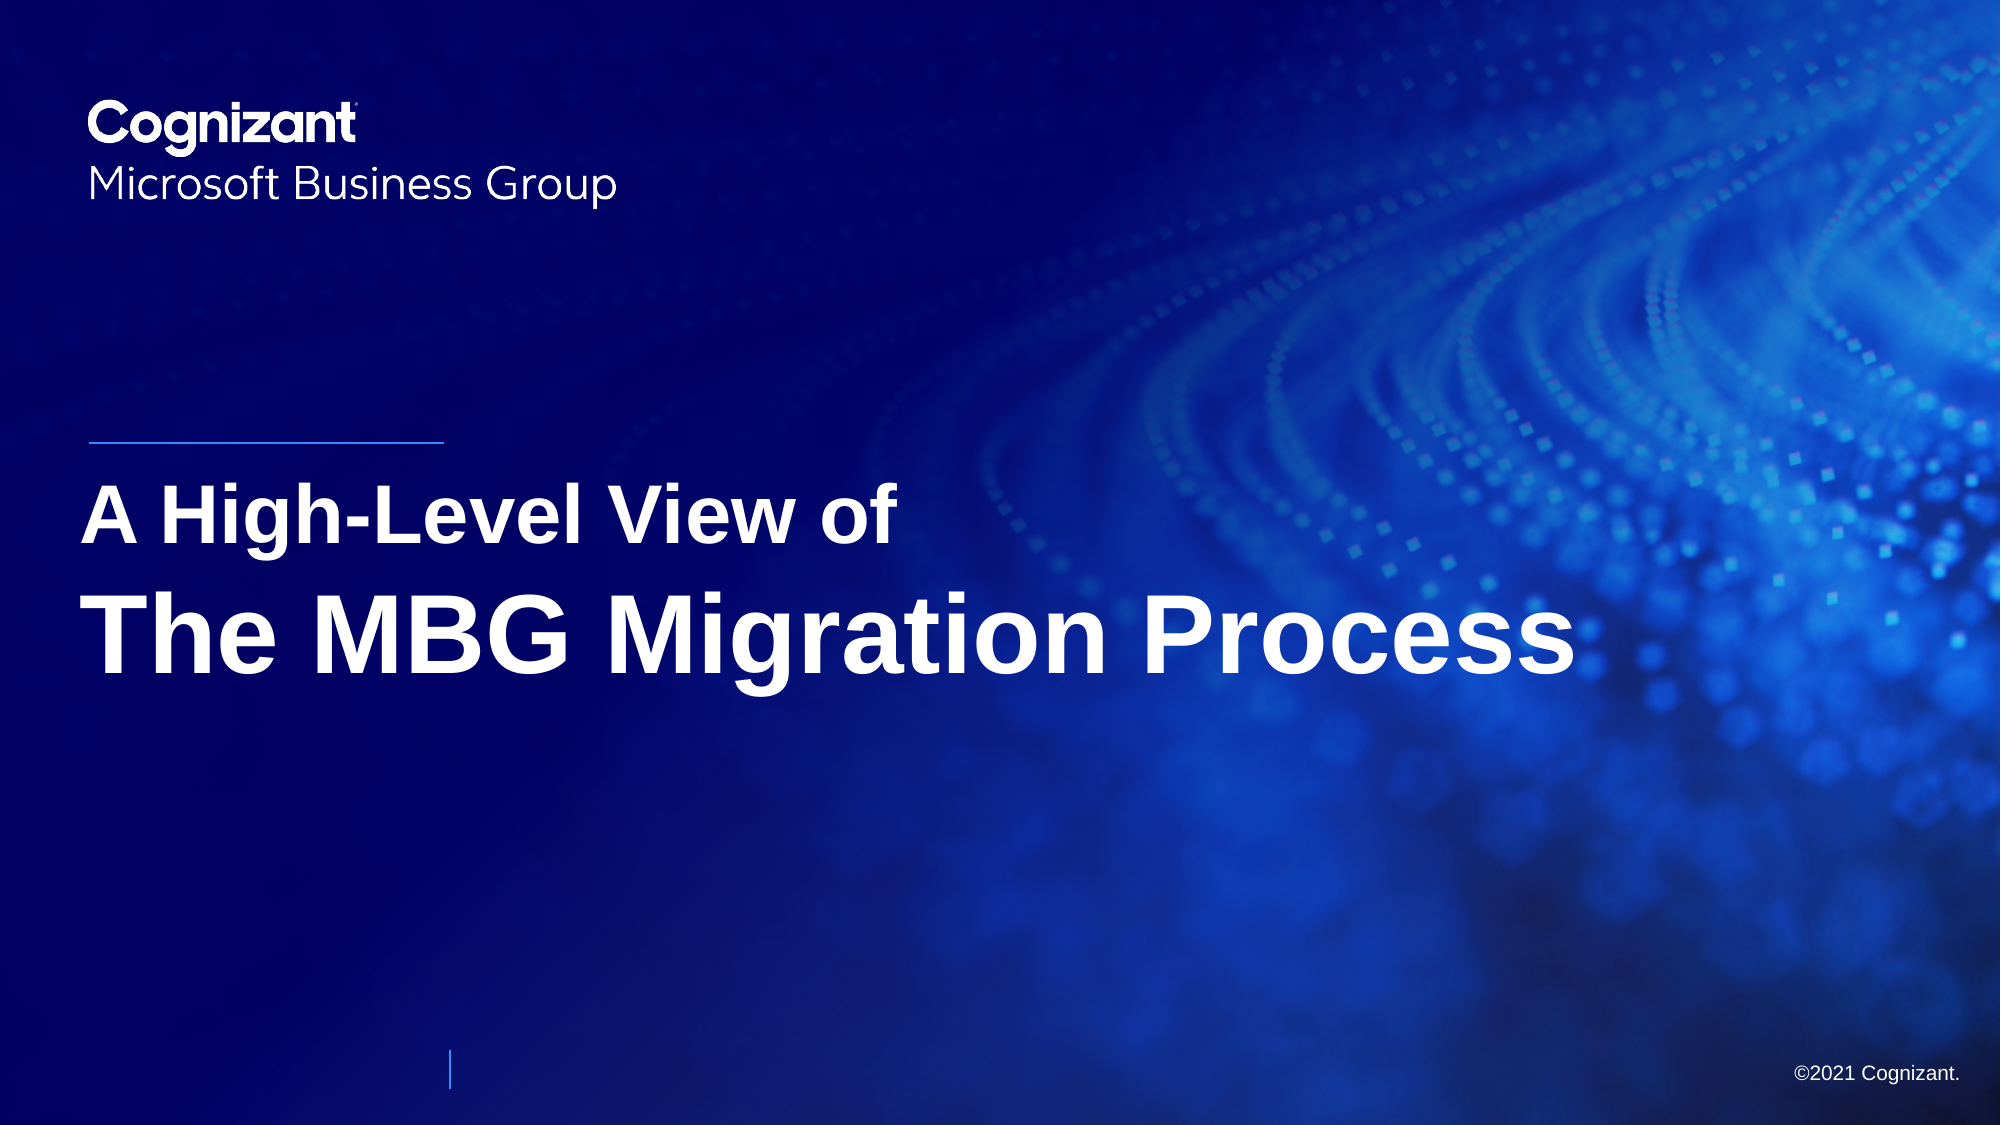

A High-Level View of
The MBG Migration Process